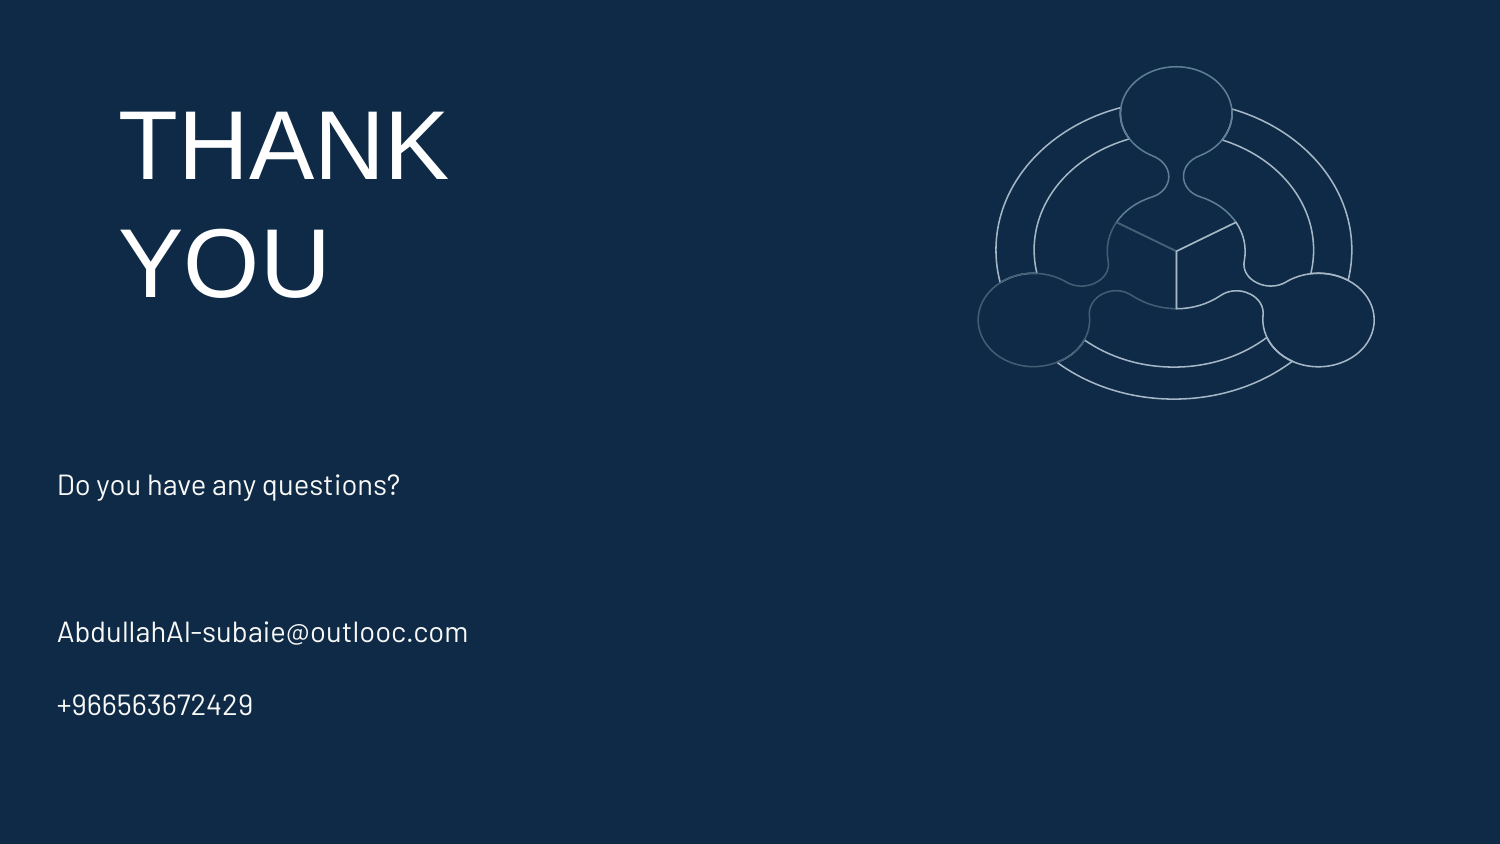

THANK
YOU
Do you have any questions?

AbdullahAl-subaie@outlooc.com
+966563672429